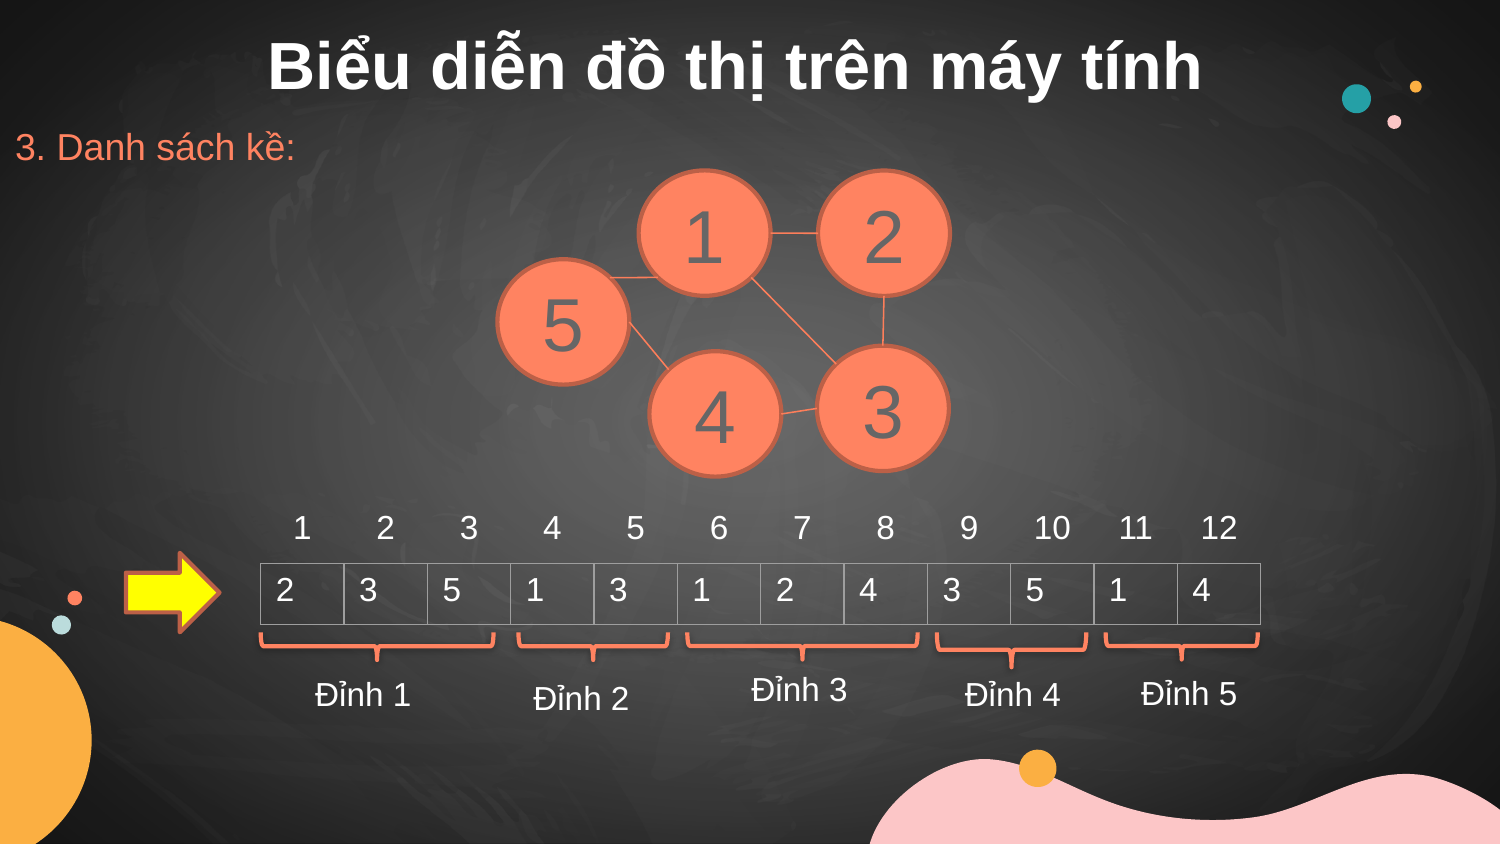

# Biểu diễn đồ thị trên máy tính
3. Danh sách kề:

1
2
5
3
4
| 1 | 2 | 3 | 4 | 5 | 6 | 7 | 8 | 9 | 10 | 11 | 12 |
| --- | --- | --- | --- | --- | --- | --- | --- | --- | --- | --- | --- |

| 2 | 3 | 5 | 1 | 3 | 1 | 2 | 4 | 3 | 5 | 1 | 4 |
| --- | --- | --- | --- | --- | --- | --- | --- | --- | --- | --- | --- |

Đỉnh 3
Đỉnh 5
Đỉnh 1
Đỉnh 4
Đỉnh 2